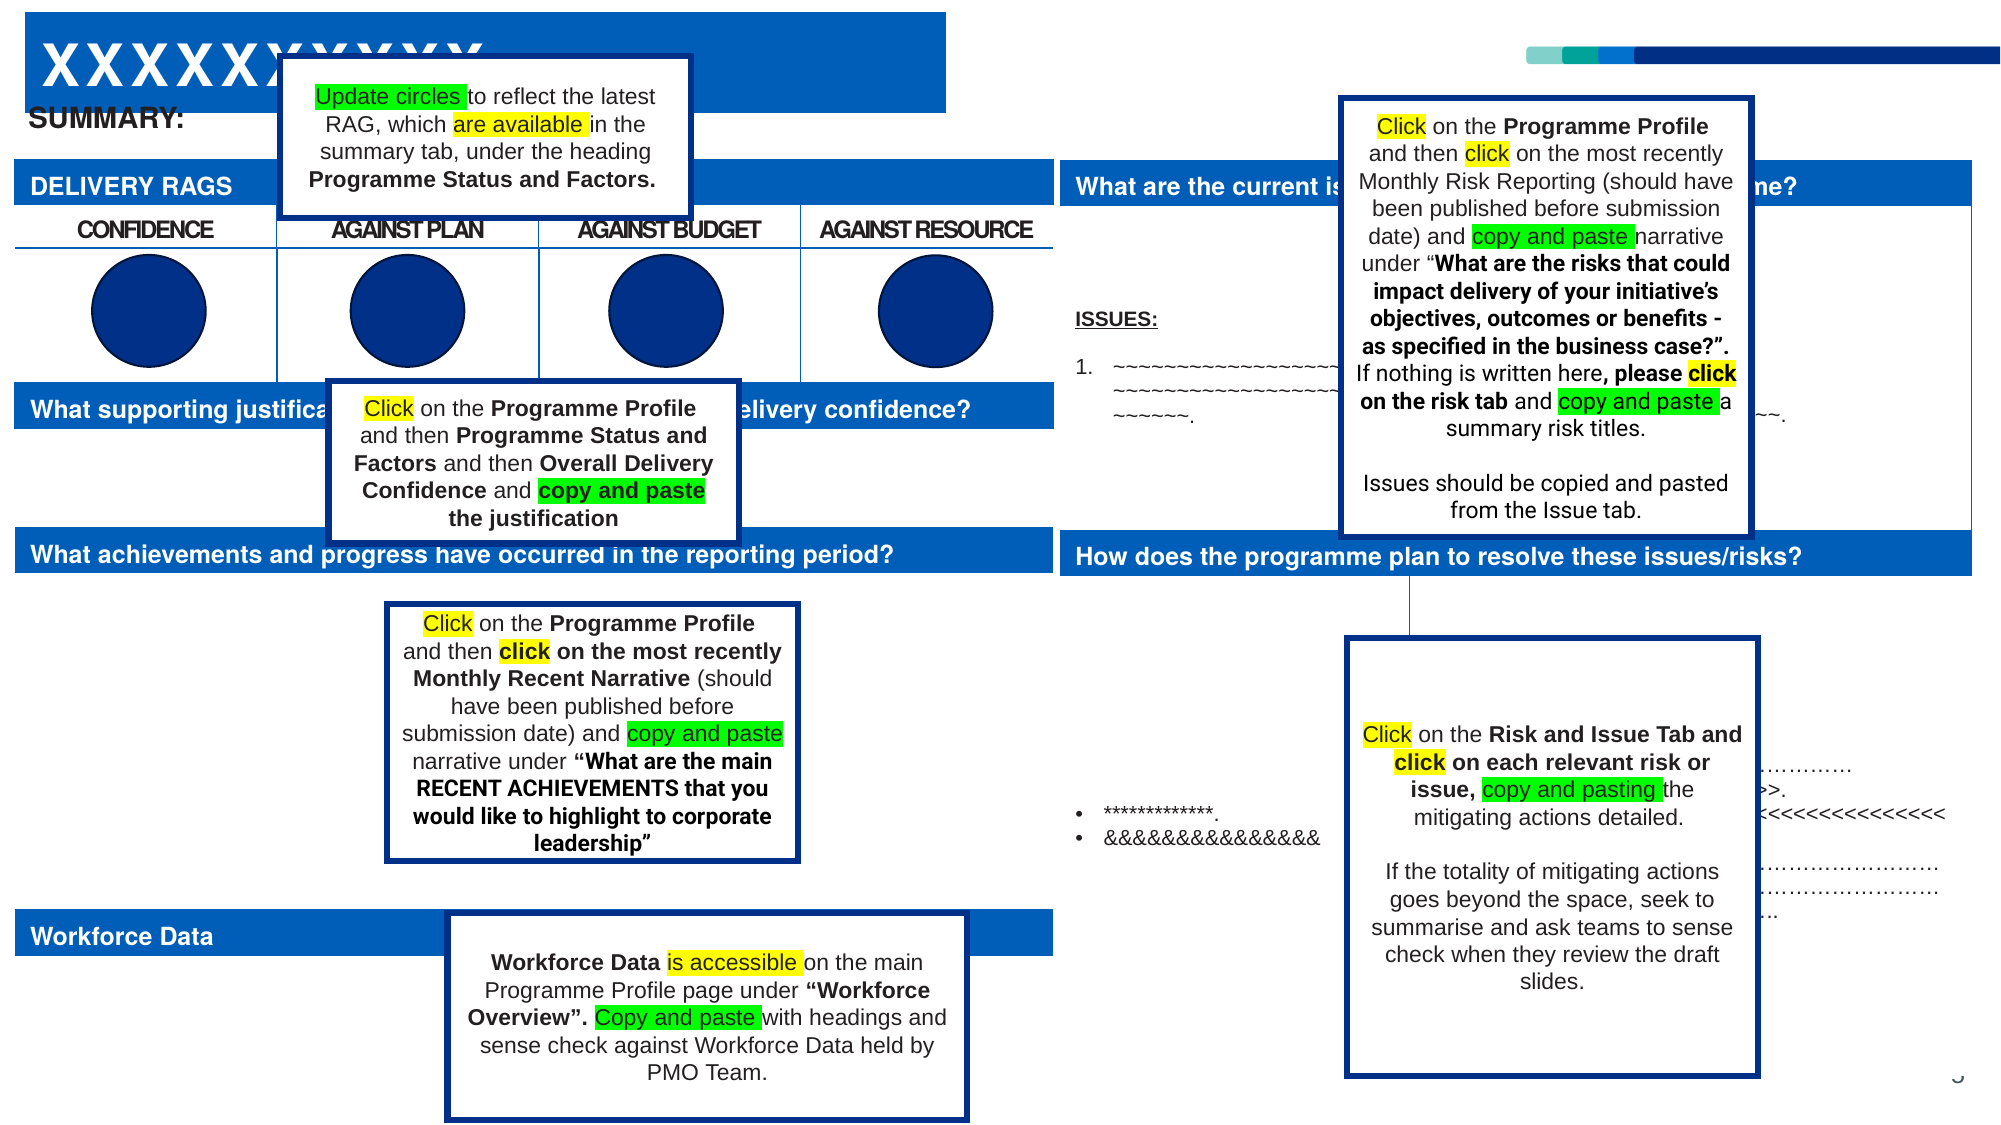

| XXXXXXXXXX |
| --- |
Update circles to reflect the latest RAG, which are available in the summary tab, under the heading Programme Status and Factors.
SUMMARY: 	XXXXXXXXXXXXXXX
Click on the Programme Profile  and then click on the most recently Monthly Risk Reporting (should have been published before submission date) and copy and paste narrative under “What are the risks that could impact delivery of your initiative’s objectives, outcomes or benefits - as specified in the business case?”. If nothing is written here, please click on the risk tab and copy and paste a summary risk titles.

Issues should be copied and pasted from the Issue tab.
| What are the current issues/risks impacting the programme? |  |
| --- | --- |
| ISSUES: ~~~~~~~~~~~~~~~~~~~~~~~~~~~~~~~~~~~~~~~~~~~~~~~~~~. | RISKS: ……………….. ………………….. ……………….. ~~~~~~~~~~~~~~~~~~~~~~~~~. !!!!!!!!!!!!!. |
| How does the programme plan to resolve these issues/risks? |  |
| \*\*\*\*\*\*\*\*\*\*\*\*\*. &&&&&&&&&&&&&&& | ~~~~~~~~~~~~~~~~~~~~~~ ……………………………………………… >>>>>>>>>>>>>>>>>>>>>>>>>. <<<<<<<<<<<<<<<<<<<<<<<<<<<<<<<<<<<<<<<<<<<<<<<<<<<. ………………………………………………………………………………………………………………………………………………………….. |
| DELIVERY RAGS |  |  |  |  |
| --- | --- | --- | --- | --- |
| CONFIDENCE | AGAINST PLAN |  | AGAINST BUDGET | AGAINST RESOURCE |
|  |  |  |  |  |
| What supporting justification is provided for the assigned delivery confidence? |  |  |  |  |
|  |  |  |  |  |
| What achievements and progress have occurred in the reporting period? |  |  |  |  |
|  |  |  |  |  |
| Workforce Data |  | Financial Spend Data | Financial Spend Data |  |
|  |  |  | TD Revenue Spend at Month 08 was £17,832,001 •YTD Capital (drawdown) at Month 08 £4,205,000 |  |

Click on the Programme Profile  and then Programme Status and Factors and then Overall Delivery Confidence and copy and paste the justification
Click on the Programme Profile  and then click on the most recently Monthly Recent Narrative (should have been published before submission date) and copy and paste narrative under “What are the main RECENT ACHIEVEMENTS that you would like to highlight to corporate leadership”
Click on the Risk and Issue Tab and click on each relevant risk or issue, copy and pasting the mitigating actions detailed.

If the totality of mitigating actions goes beyond the space, seek to summarise and ask teams to sense check when they review the draft slides.
Workforce Data is accessible on the main Programme Profile page under “Workforce Overview”. Copy and paste with headings and sense check against Workforce Data held by PMO Team.